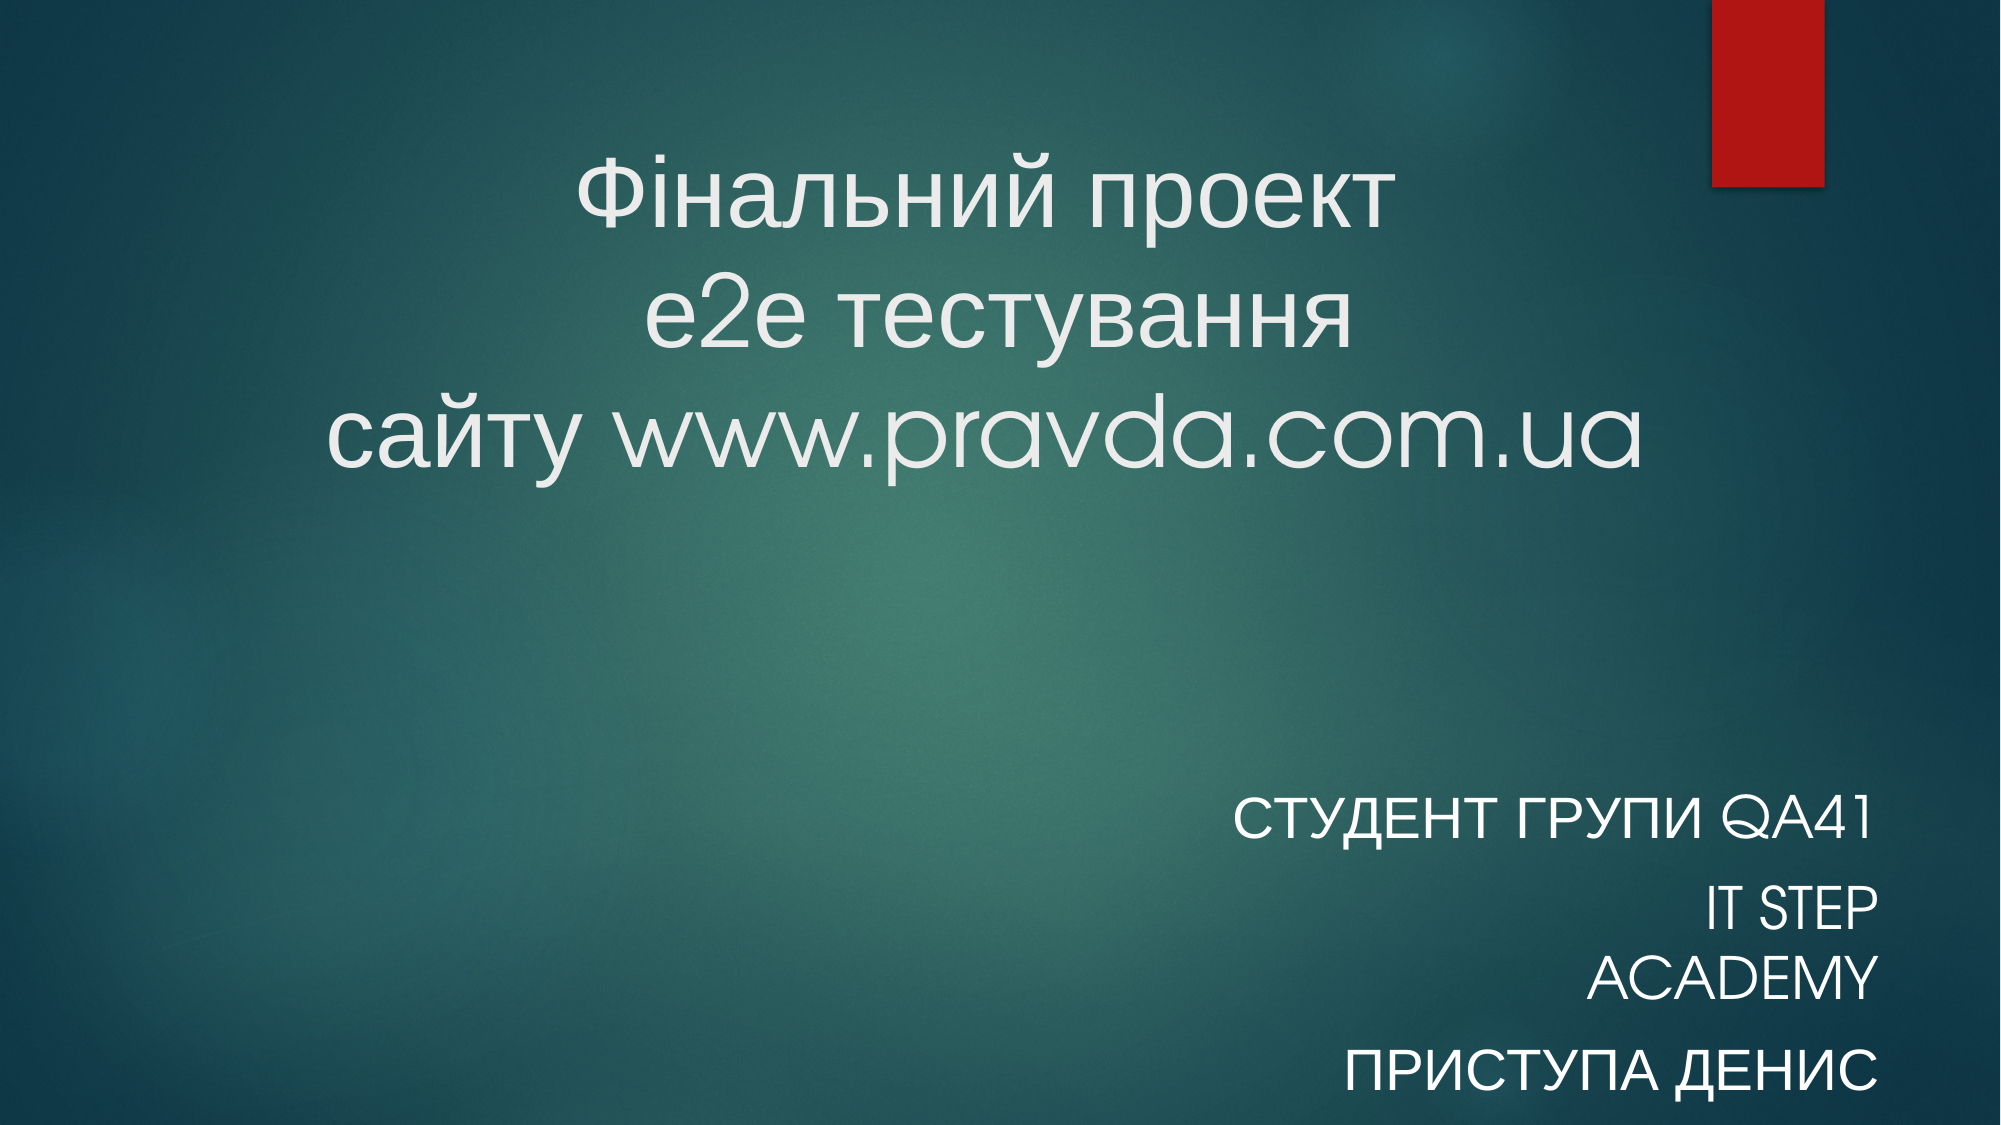

# Фінальний проект е2е тестування сайту www.pravda.com.ua
Студент групи QA41
					      IT STEP ACADEMY
Приступа Денис